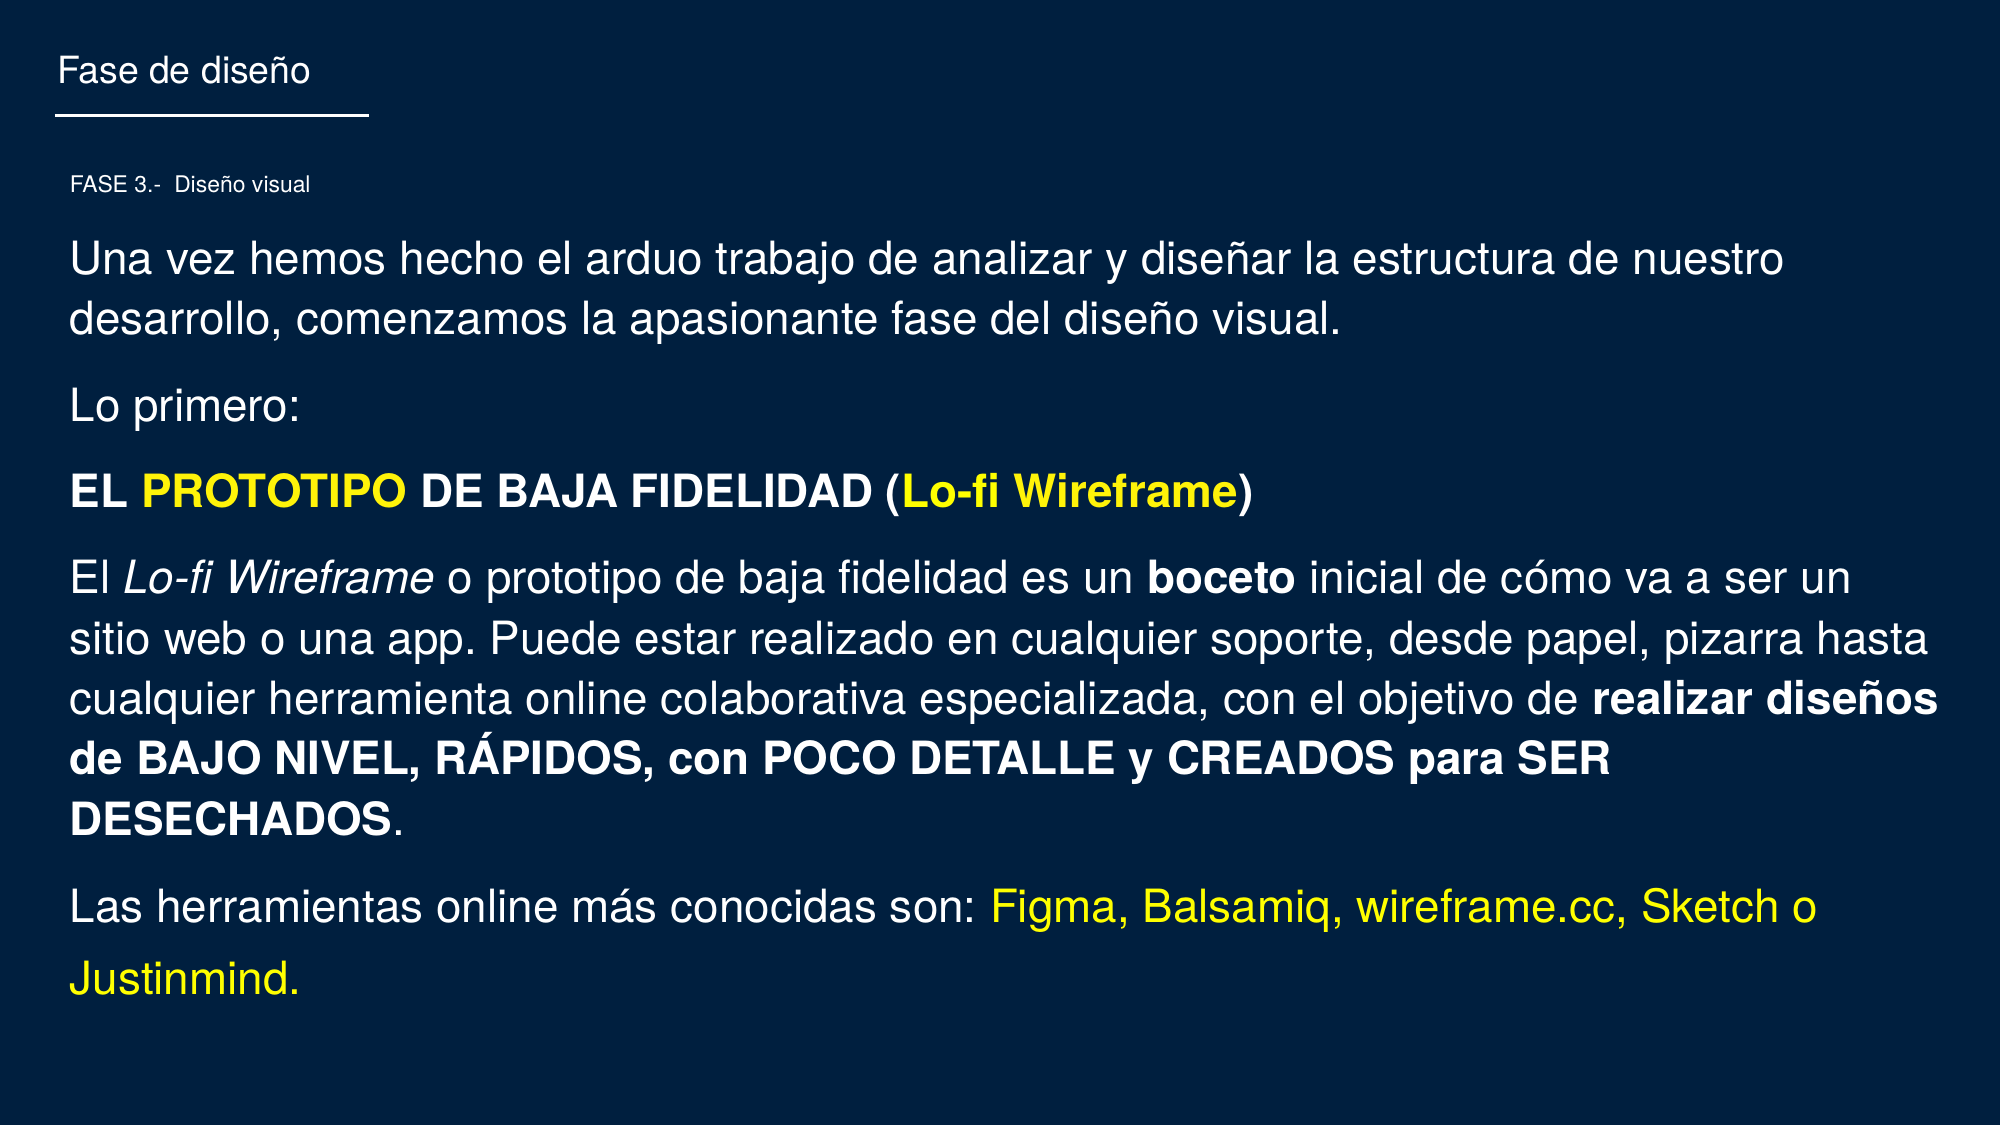

Fase de diseño
FASE 3.-  Diseño visual
Una vez hemos hecho el arduo trabajo de analizar y diseñar la estructura de nuestro desarrollo, comenzamos la apasionante fase del diseño visual.
Lo primero:
EL PROTOTIPO DE BAJA FIDELIDAD (Lo-fi Wireframe)
El Lo-fi Wireframe o prototipo de baja fidelidad es un boceto inicial de cómo va a ser un sitio web o una app. Puede estar realizado en cualquier soporte, desde papel, pizarra hasta cualquier herramienta online colaborativa especializada, con el objetivo de realizar diseños de BAJO NIVEL, RÁPIDOS, con POCO DETALLE y CREADOS para SER DESECHADOS.
Las herramientas online más conocidas son: Figma, Balsamiq, wireframe.cc, Sketch o Justinmind.